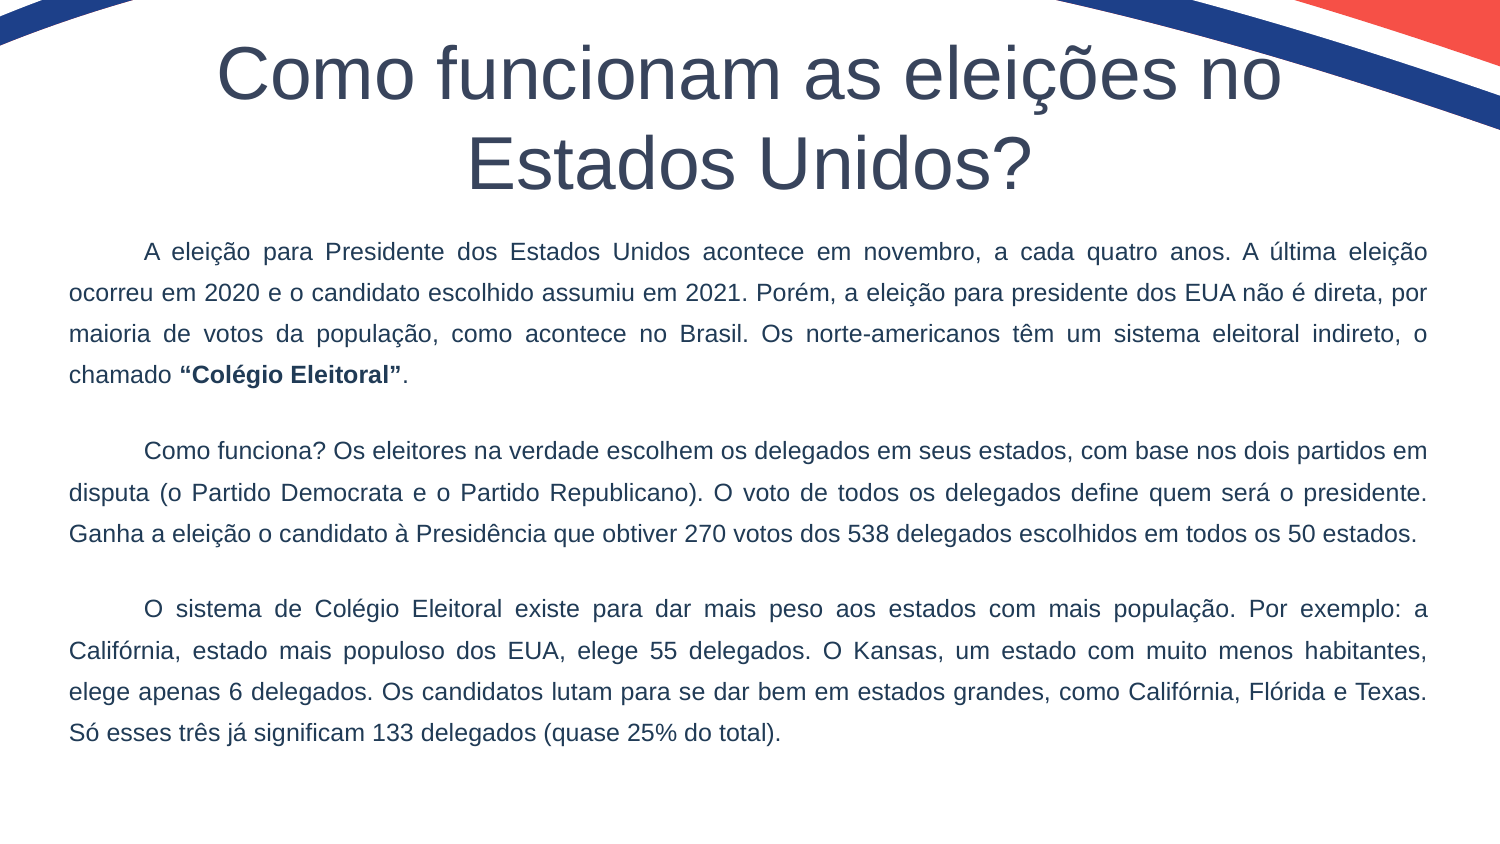

# Como funcionam as eleições no Estados Unidos?
A eleição para Presidente dos Estados Unidos acontece em novembro, a cada quatro anos. A última eleição ocorreu em 2020 e o candidato escolhido assumiu em 2021. Porém, a eleição para presidente dos EUA não é direta, por maioria de votos da população, como acontece no Brasil. Os norte-americanos têm um sistema eleitoral indireto, o chamado “Colégio Eleitoral”.

Como funciona? Os eleitores na verdade escolhem os delegados em seus estados, com base nos dois partidos em disputa (o Partido Democrata e o Partido Republicano). O voto de todos os delegados define quem será o presidente. Ganha a eleição o candidato à Presidência que obtiver 270 votos dos 538 delegados escolhidos em todos os 50 estados.

O sistema de Colégio Eleitoral existe para dar mais peso aos estados com mais população. Por exemplo: a Califórnia, estado mais populoso dos EUA, elege 55 delegados. O Kansas, um estado com muito menos habitantes, elege apenas 6 delegados. Os candidatos lutam para se dar bem em estados grandes, como Califórnia, Flórida e Texas. Só esses três já significam 133 delegados (quase 25% do total).